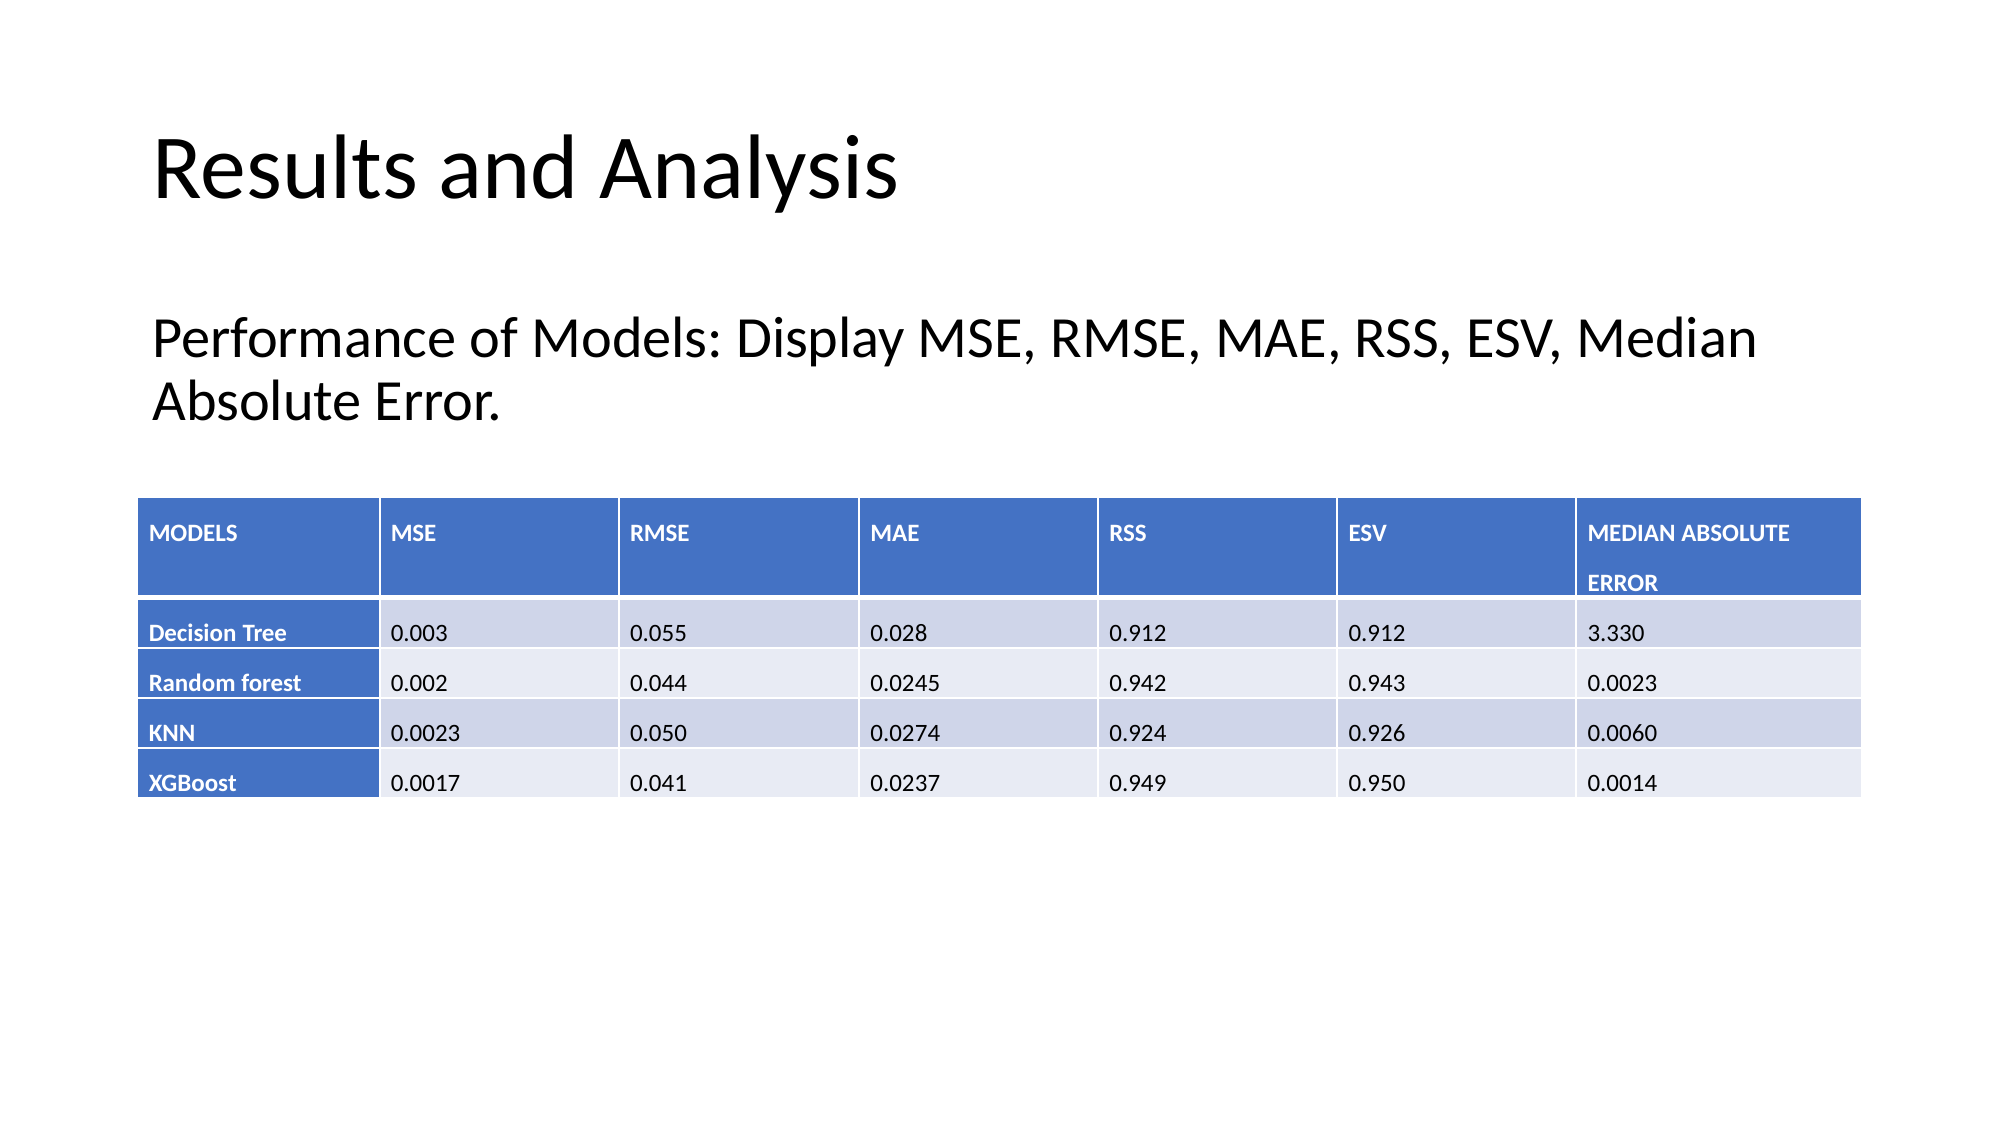

# Results and Analysis
Performance of Models: Display MSE, RMSE, MAE, RSS, ESV, Median Absolute Error.

| MODELS | MSE | RMSE | MAE | RSS | ESV | MEDIAN ABSOLUTE ERROR |
| --- | --- | --- | --- | --- | --- | --- |
| Decision Tree | 0.003 | 0.055 | 0.028 | 0.912 | 0.912 | 3.330 |
| Random forest | 0.002 | 0.044 | 0.0245 | 0.942 | 0.943 | 0.0023 |
| KNN | 0.0023 | 0.050 | 0.0274 | 0.924 | 0.926 | 0.0060 |
| XGBoost | 0.0017 | 0.041 | 0.0237 | 0.949 | 0.950 | 0.0014 |